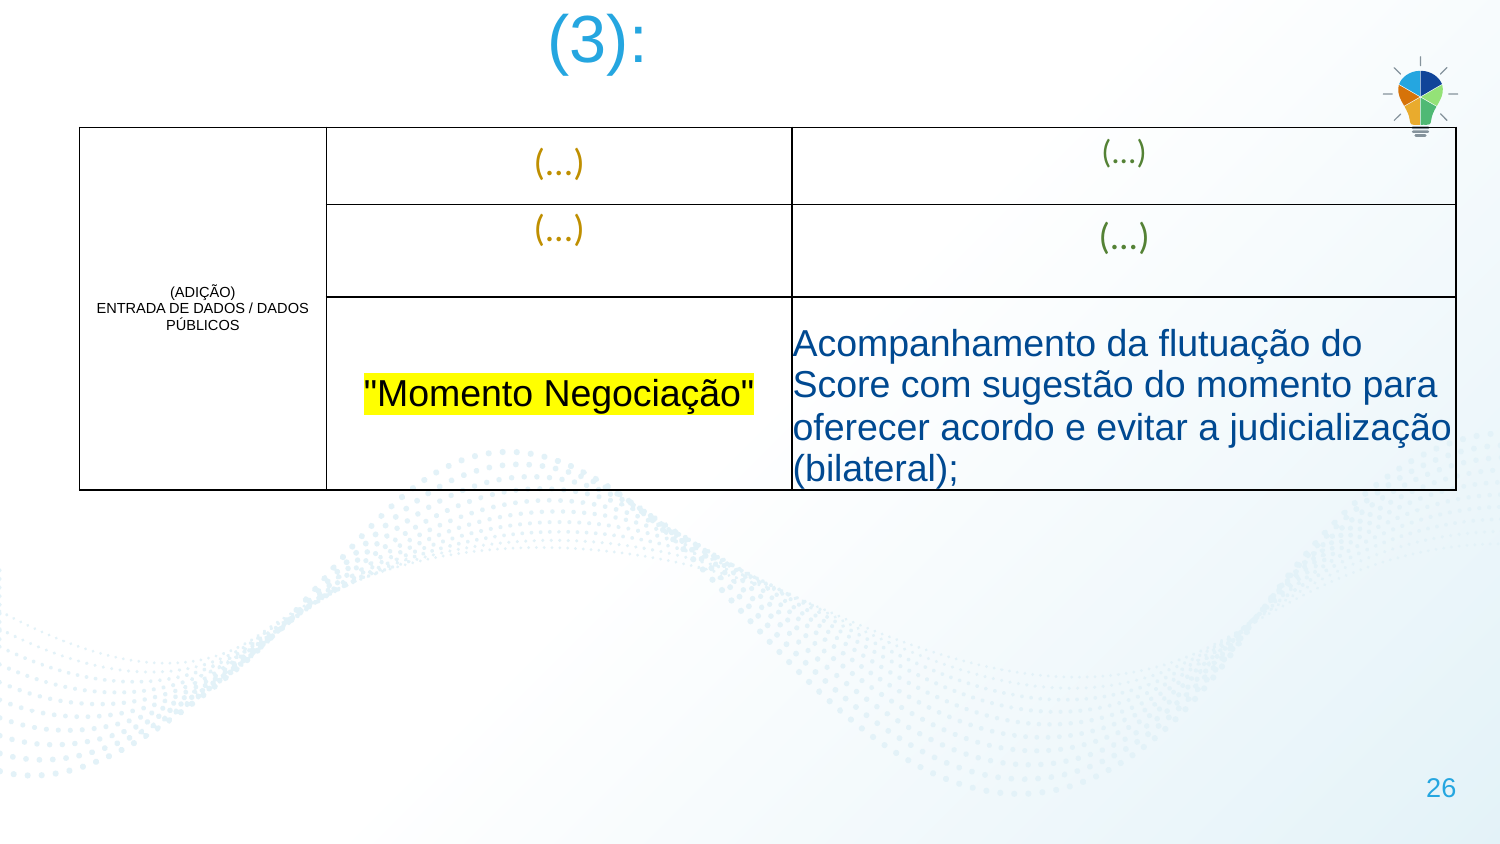

# E… MONETIZAR (3):

| (ADIÇÃO) ENTRADA DE DADOS / DADOS PÚBLICOS | (...) | (...) |
| --- | --- | --- |
|  | (...) | (...) |
|  | "Momento Negociação" | Acompanhamento da flutuação do Score com sugestão do momento para oferecer acordo e evitar a judicialização (bilateral); |
26